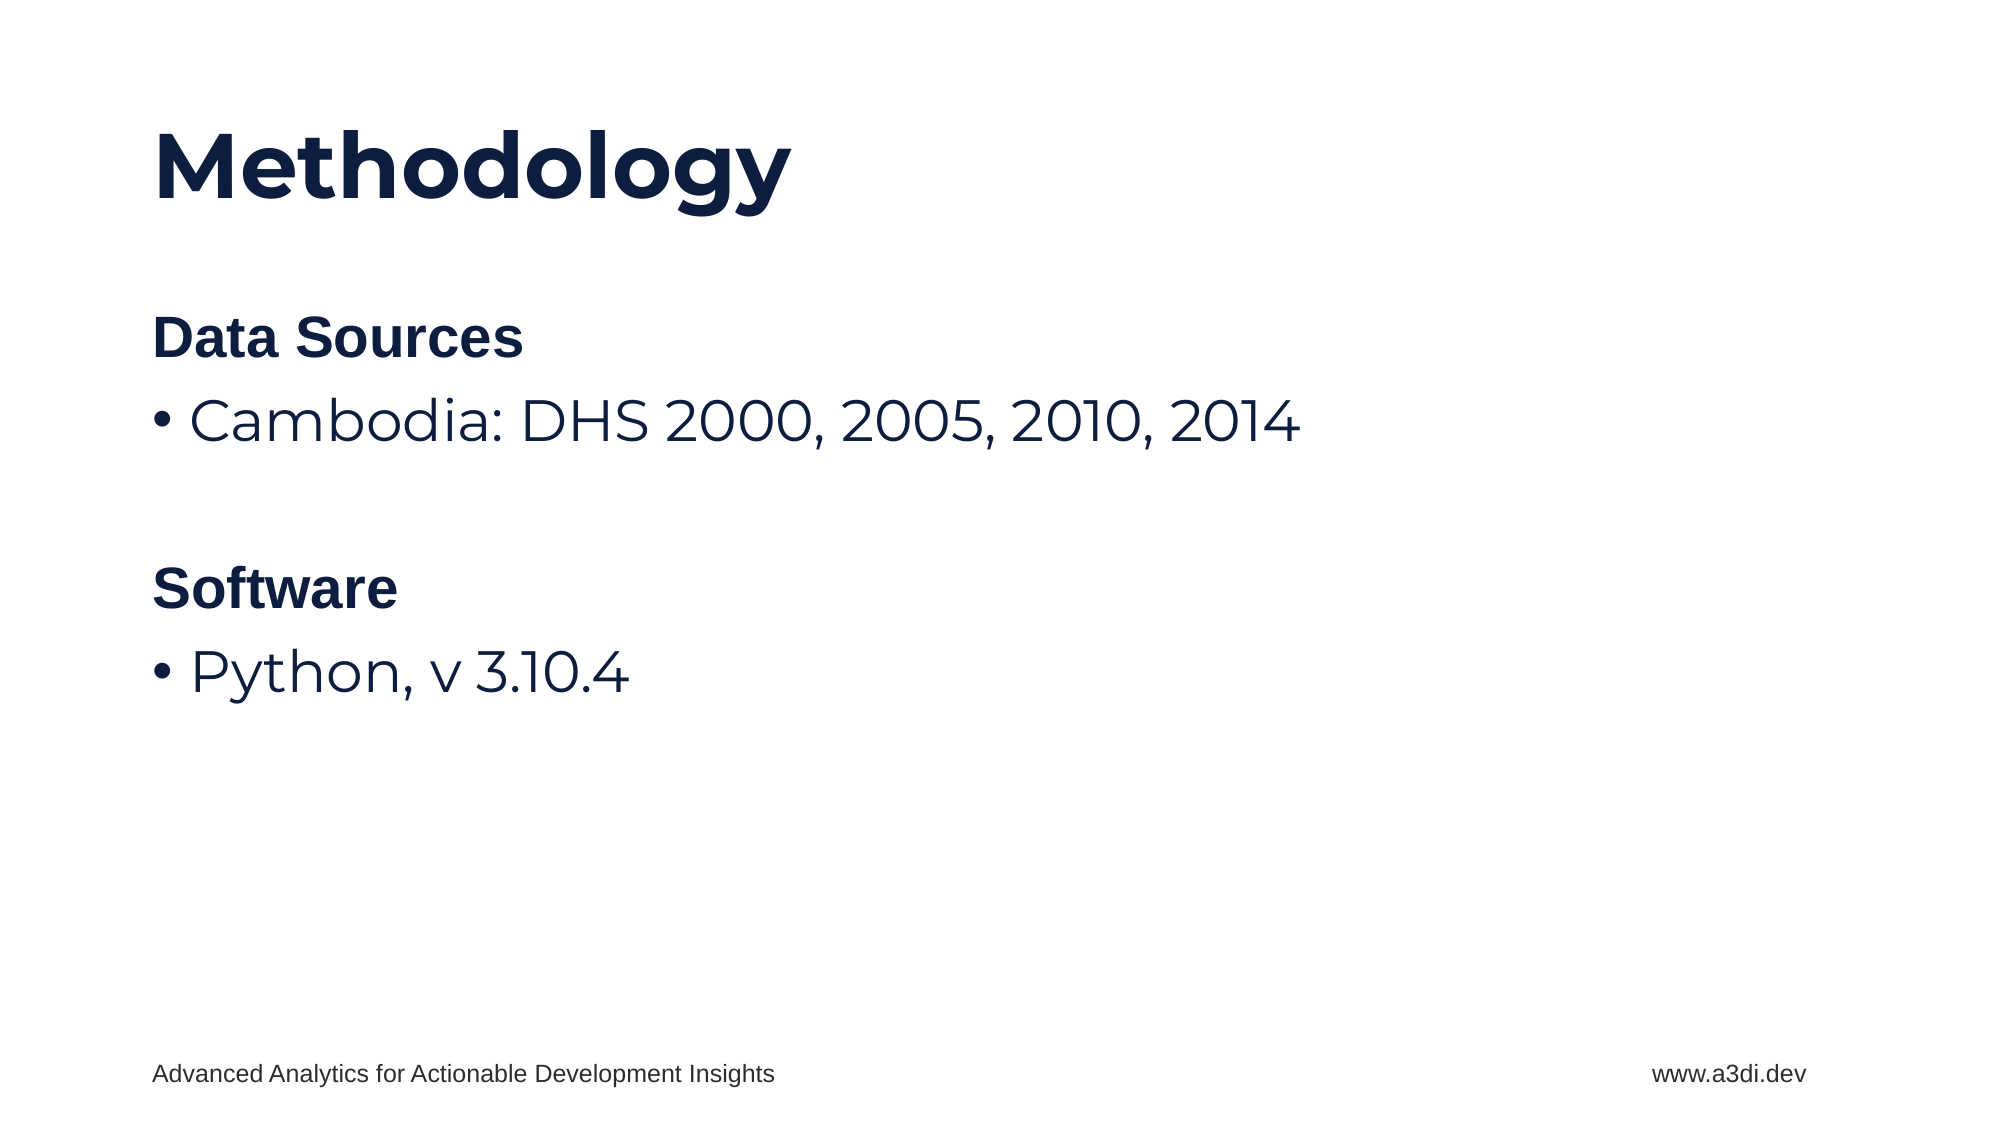

# Methodology
Data Sources
Cambodia: DHS 2000, 2005, 2010, 2014

Software
Python, v 3.10.4